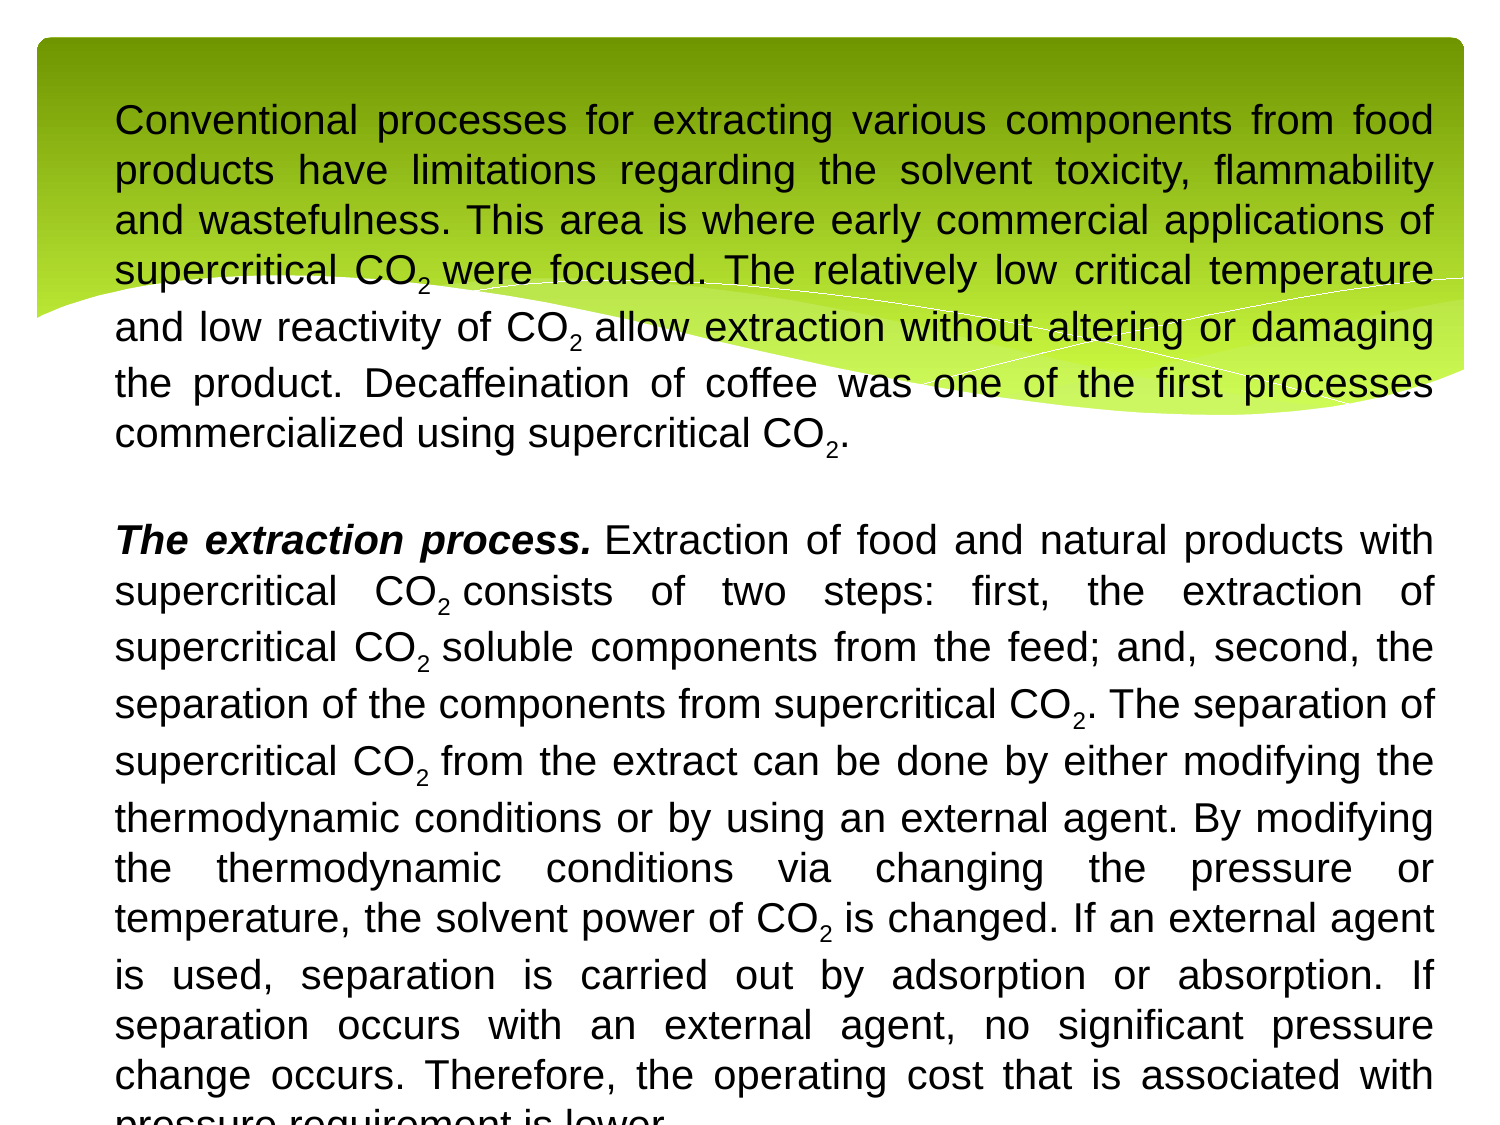

Conventional processes for extracting various components from food products have limitations regarding the solvent toxicity, flammability and wastefulness. This area is where early commercial applications of supercritical CO2 were focused. The relatively low critical temperature and low reactivity of CO2 allow extraction without altering or damaging the product. Decaffeination of coffee was one of the first processes commercialized using supercritical CO2.

The extraction process. Extraction of food and natural products with supercritical CO2 consists of two steps: first, the extraction of supercritical CO2 soluble components from the feed; and, second, the separation of the components from supercritical CO2. The separation of supercritical CO2 from the extract can be done by either modifying the thermodynamic conditions or by using an external agent. By modifying the thermodynamic conditions via changing the pressure or temperature, the solvent power of CO2 is changed. If an external agent is used, separation is carried out by adsorption or absorption. If separation occurs with an external agent, no significant pressure change occurs. Therefore, the operating cost that is associated with pressure requirement is lower.